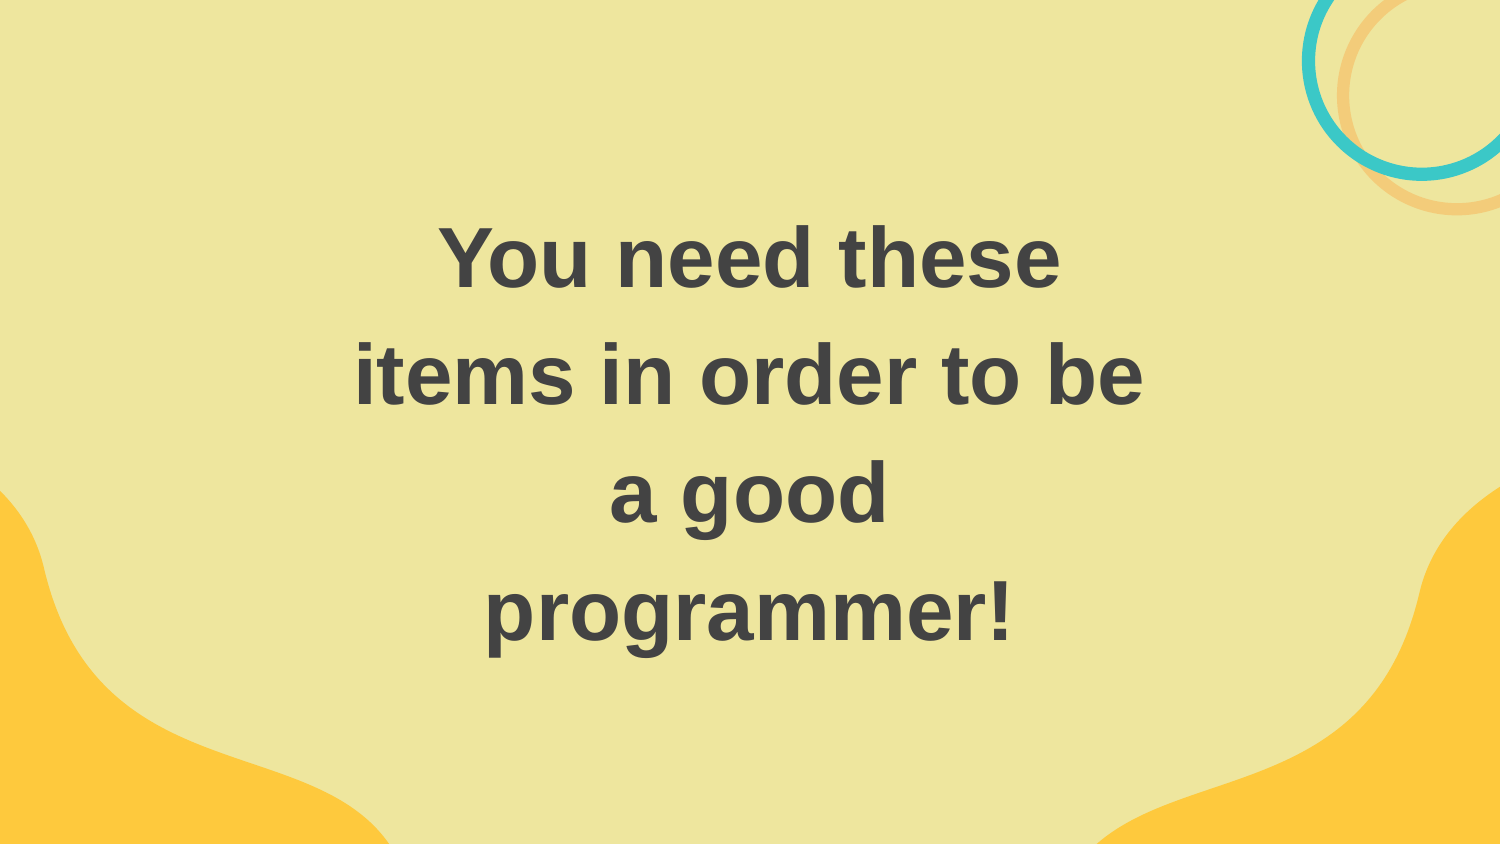

You need these items in order to be a good programmer!